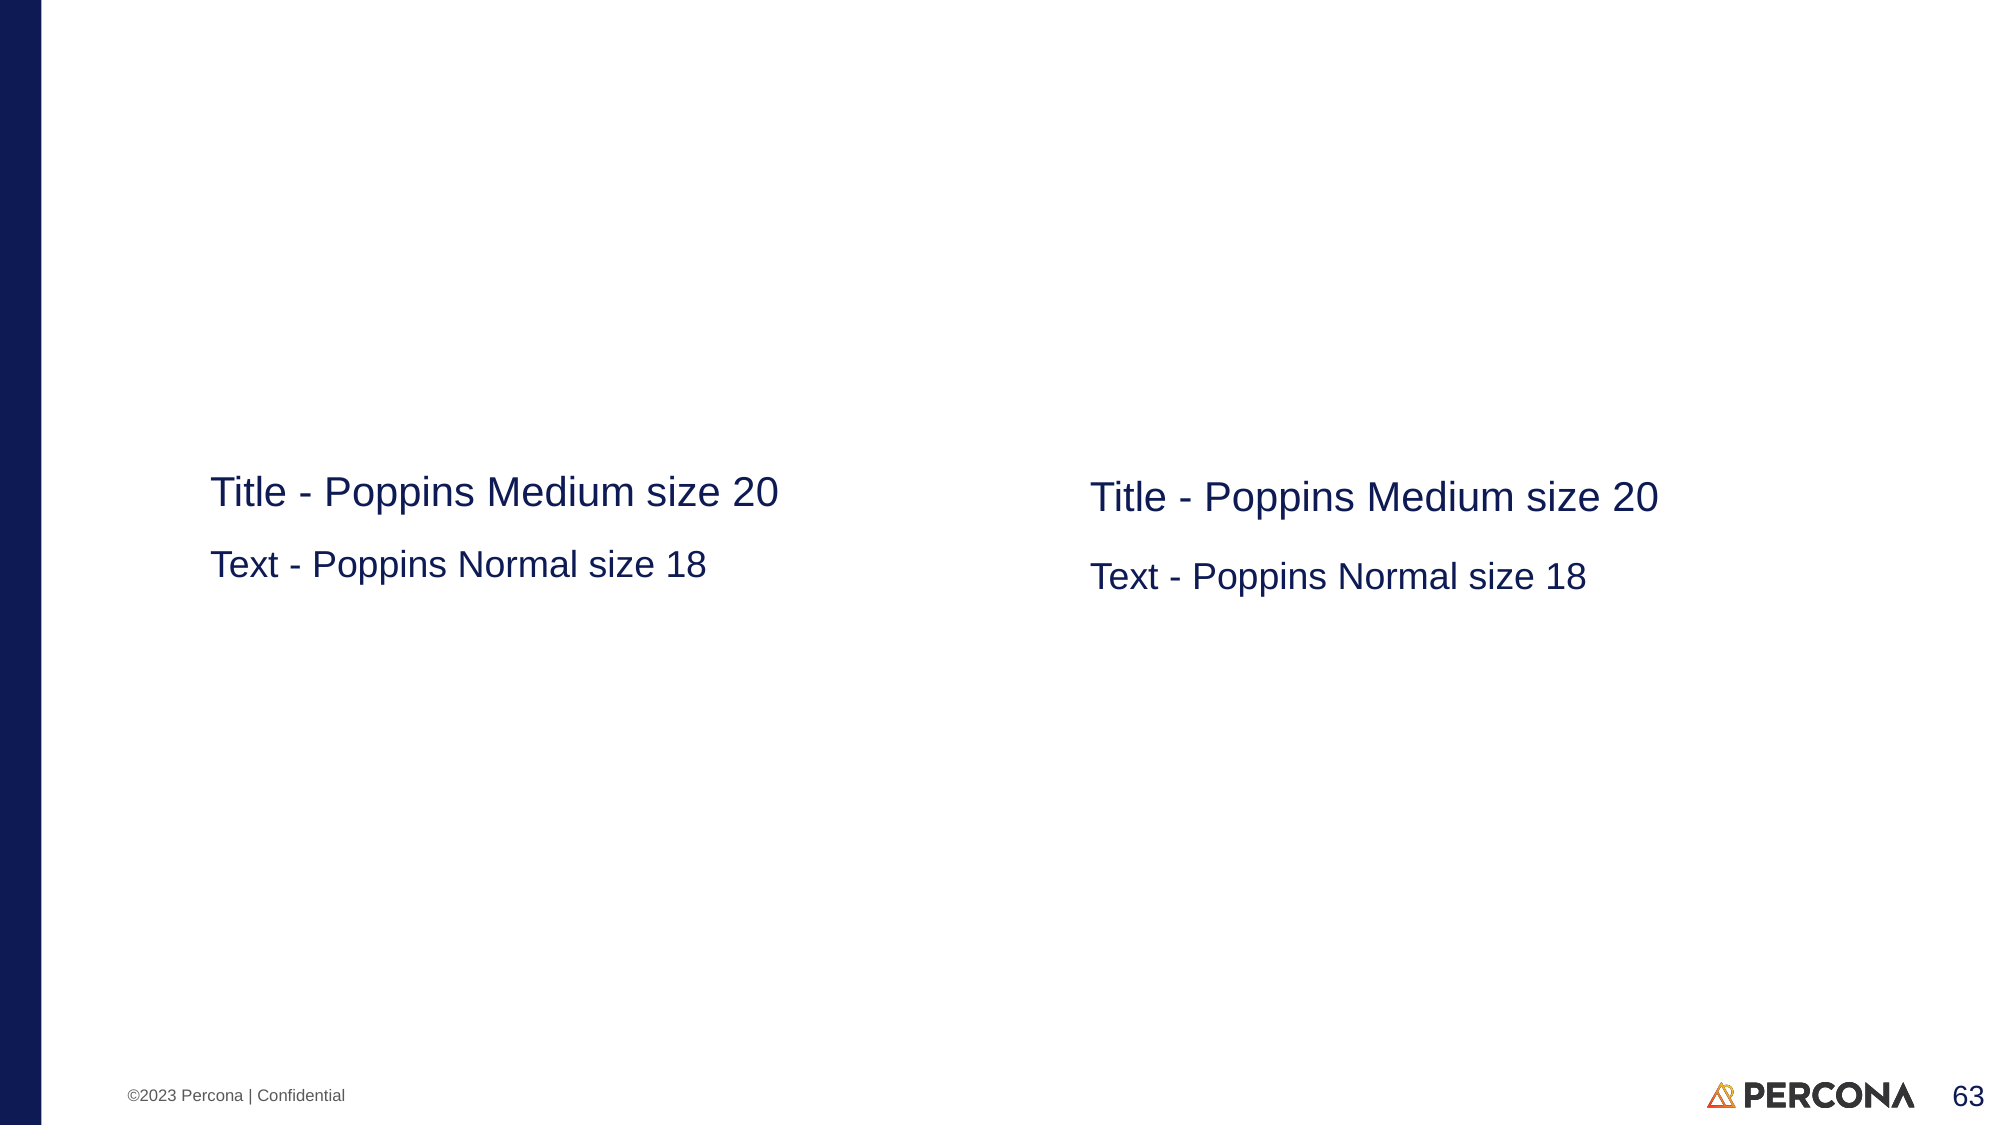

Title - Poppins Medium size 20
Text - Poppins Normal size 18
Title - Poppins Medium size 20
Text - Poppins Normal size 18

63